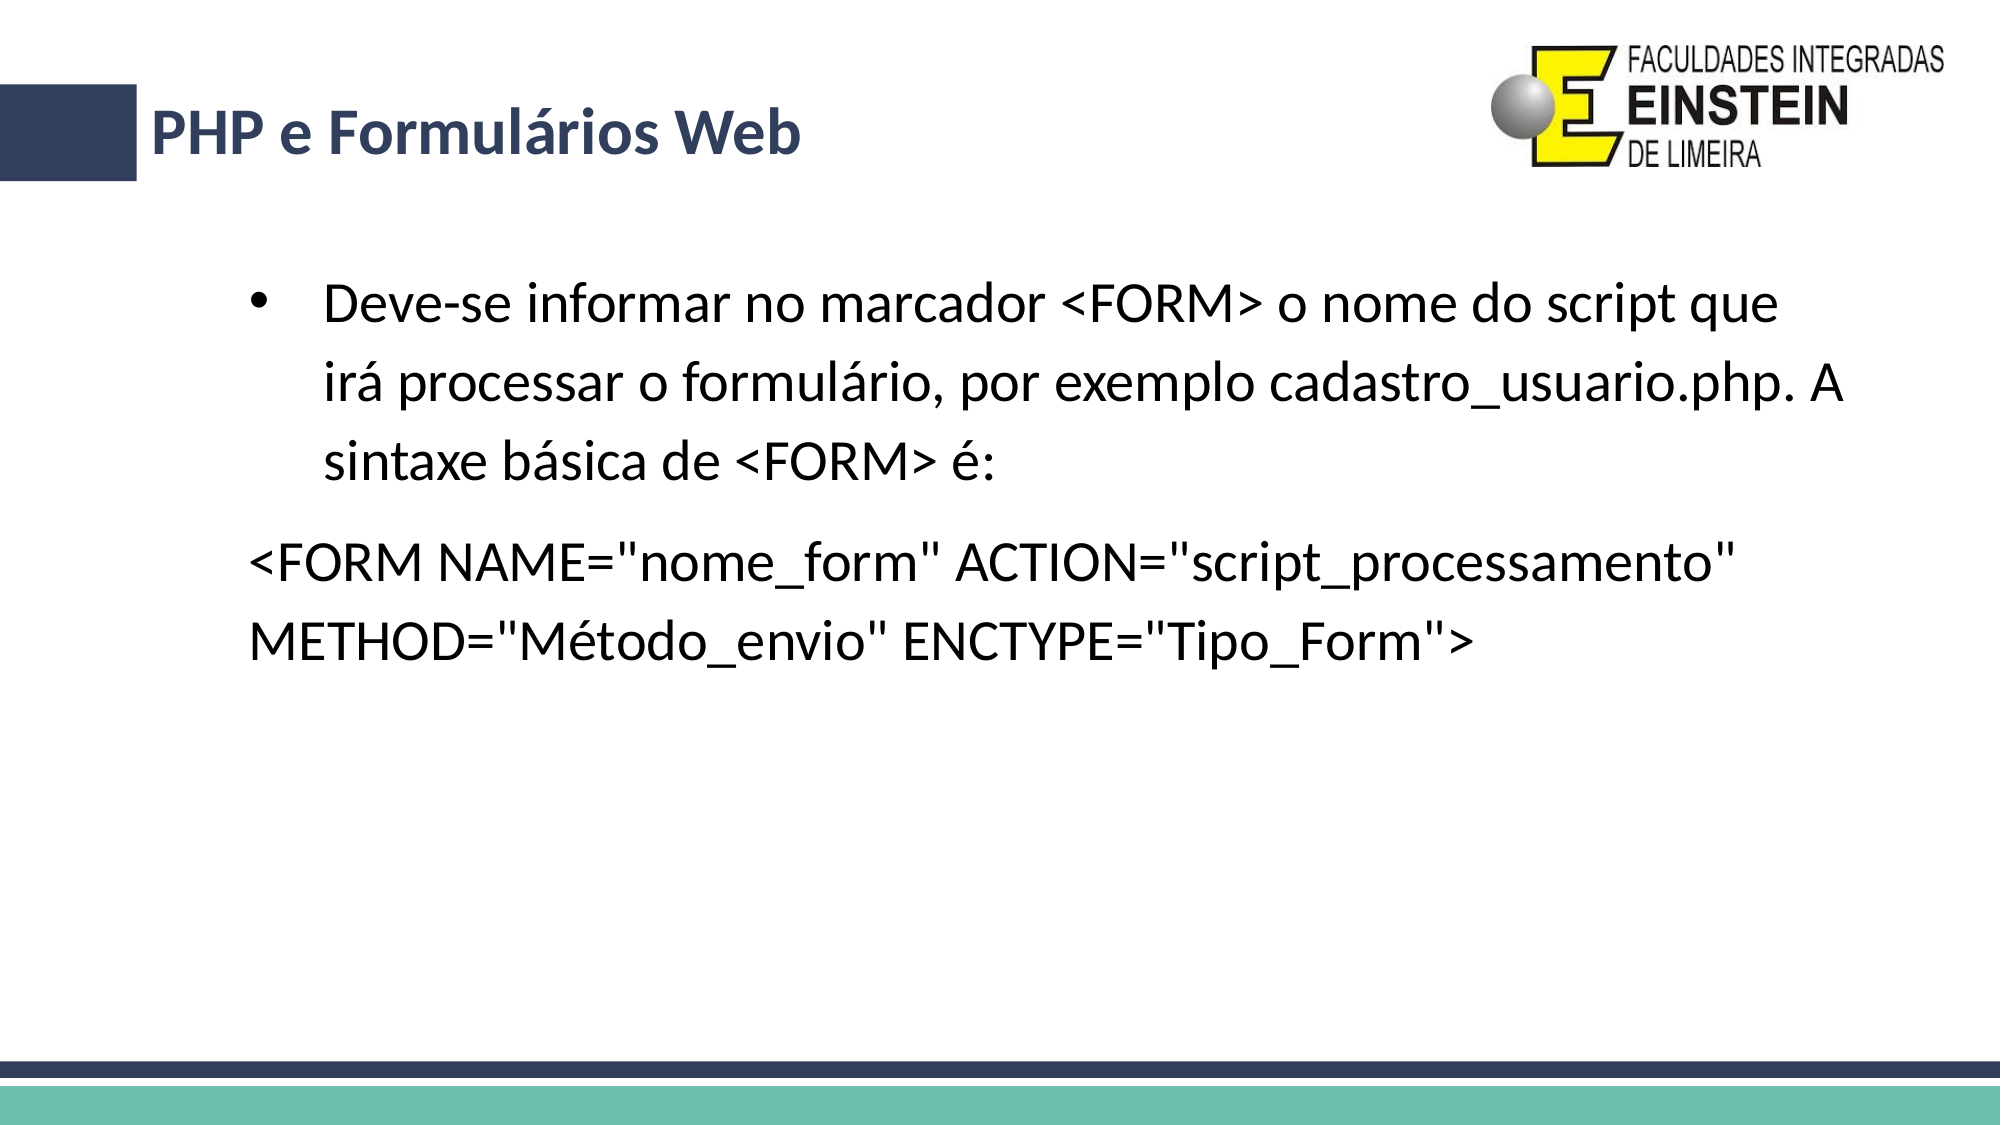

# PHP e Formulários Web
Deve-se informar no marcador <FORM> o nome do script que irá processar o formulário, por exemplo cadastro_usuario.php. A sintaxe básica de <FORM> é:
<FORM NAME="nome_form" ACTION="script_processamento" METHOD="Método_envio" ENCTYPE="Tipo_Form">